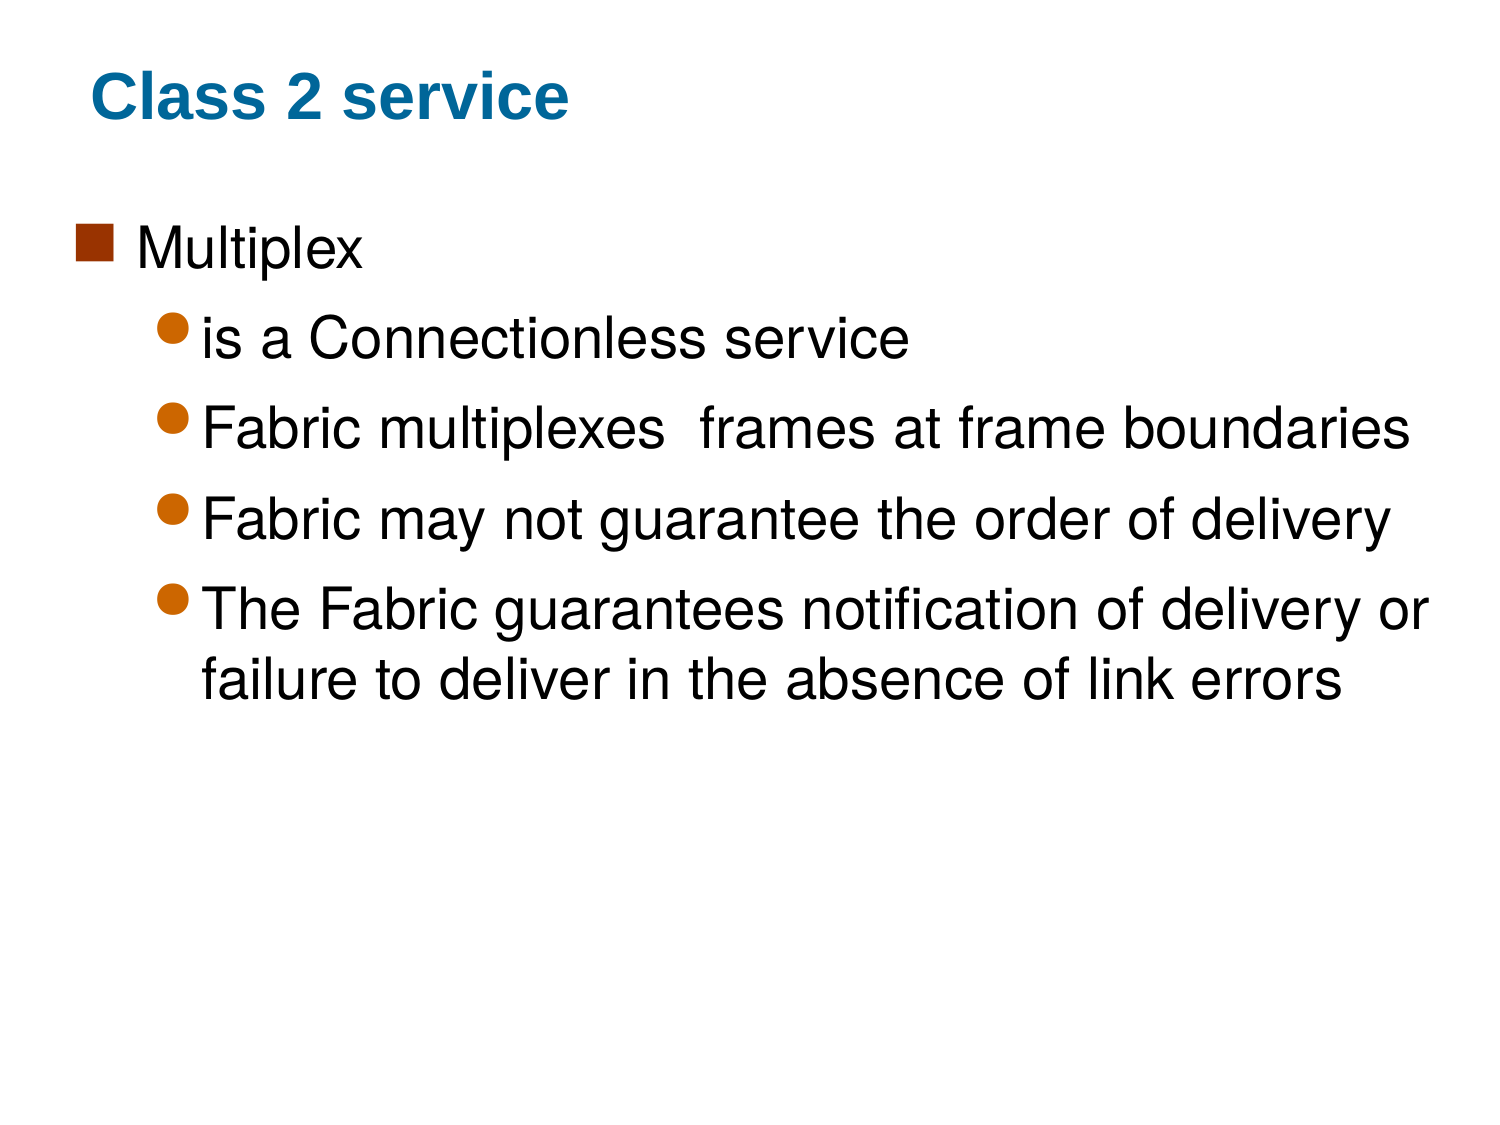

# Class 2 service
Multiplex
is a Connectionless service
Fabric multiplexes  frames at frame boundaries
Fabric may not guarantee the order of delivery
The Fabric guarantees notification of delivery or failure to deliver in the absence of link errors